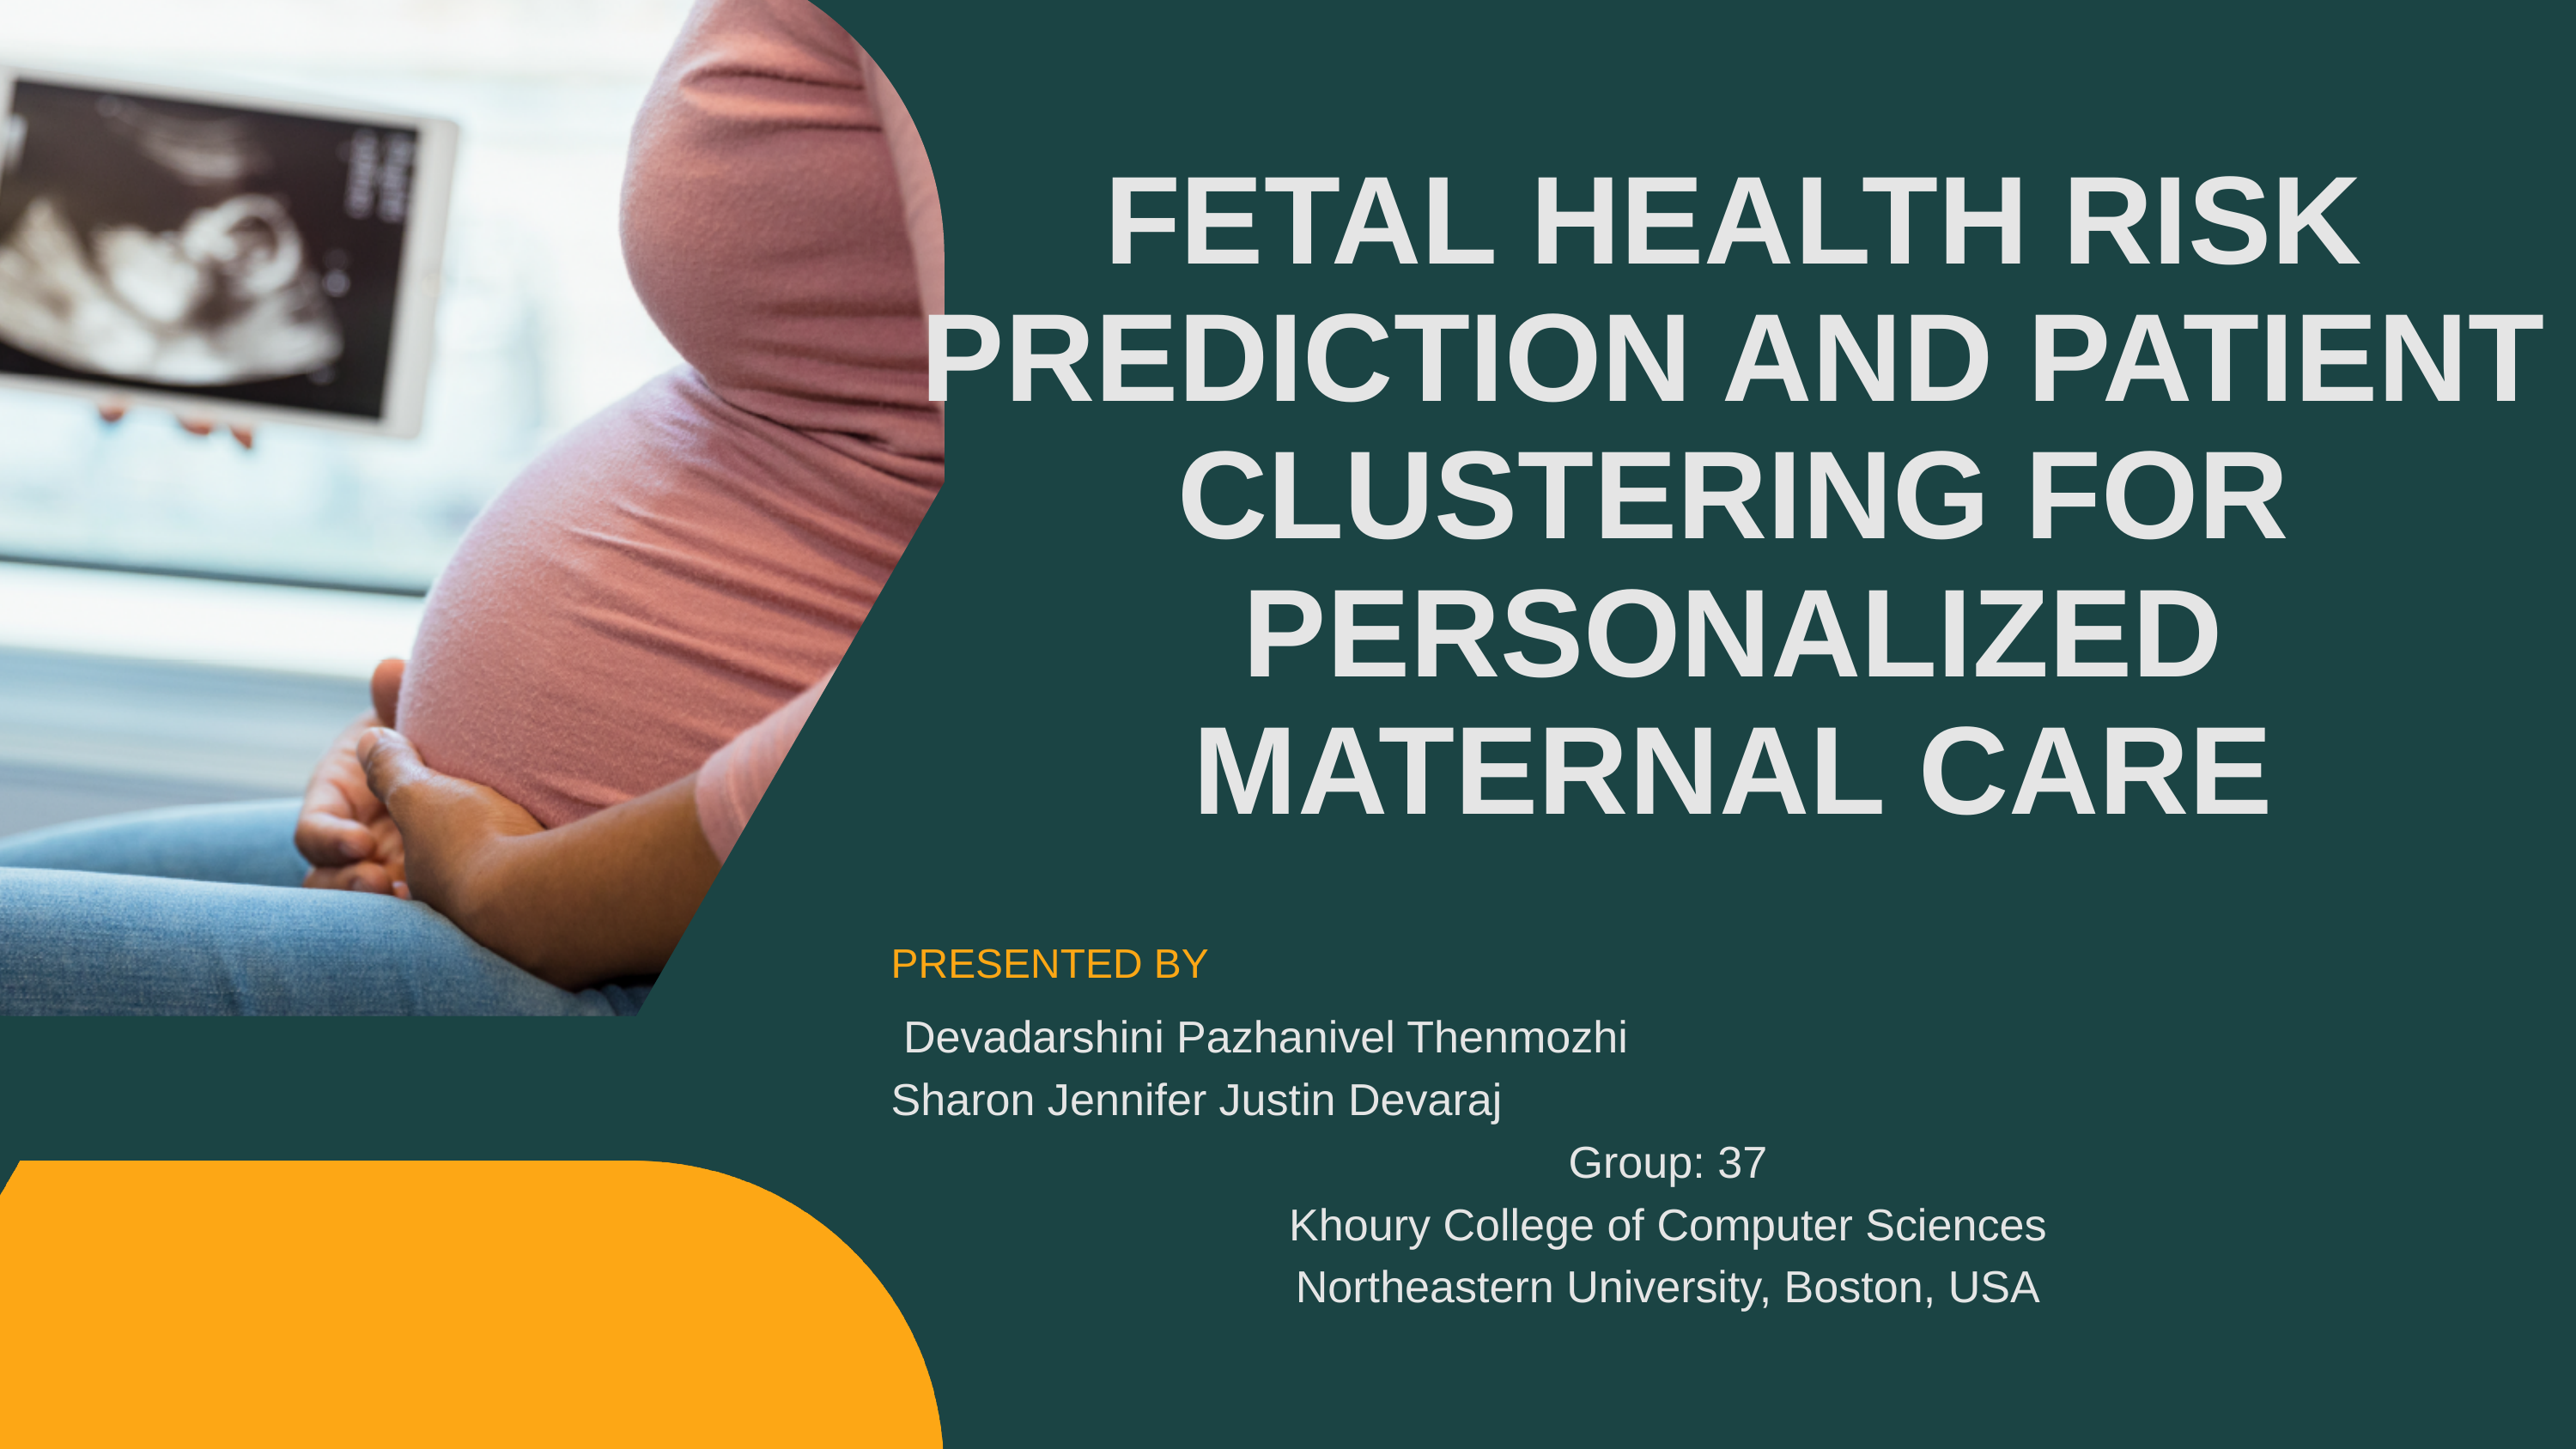

FETAL HEALTH RISK PREDICTION AND PATIENT CLUSTERING FOR PERSONALIZED MATERNAL CARE

PRESENTED BY
 Devadarshini Pazhanivel Thenmozhi
Sharon Jennifer Justin Devaraj
Group: 37
Khoury College of Computer Sciences
Northeastern University, Boston, USA